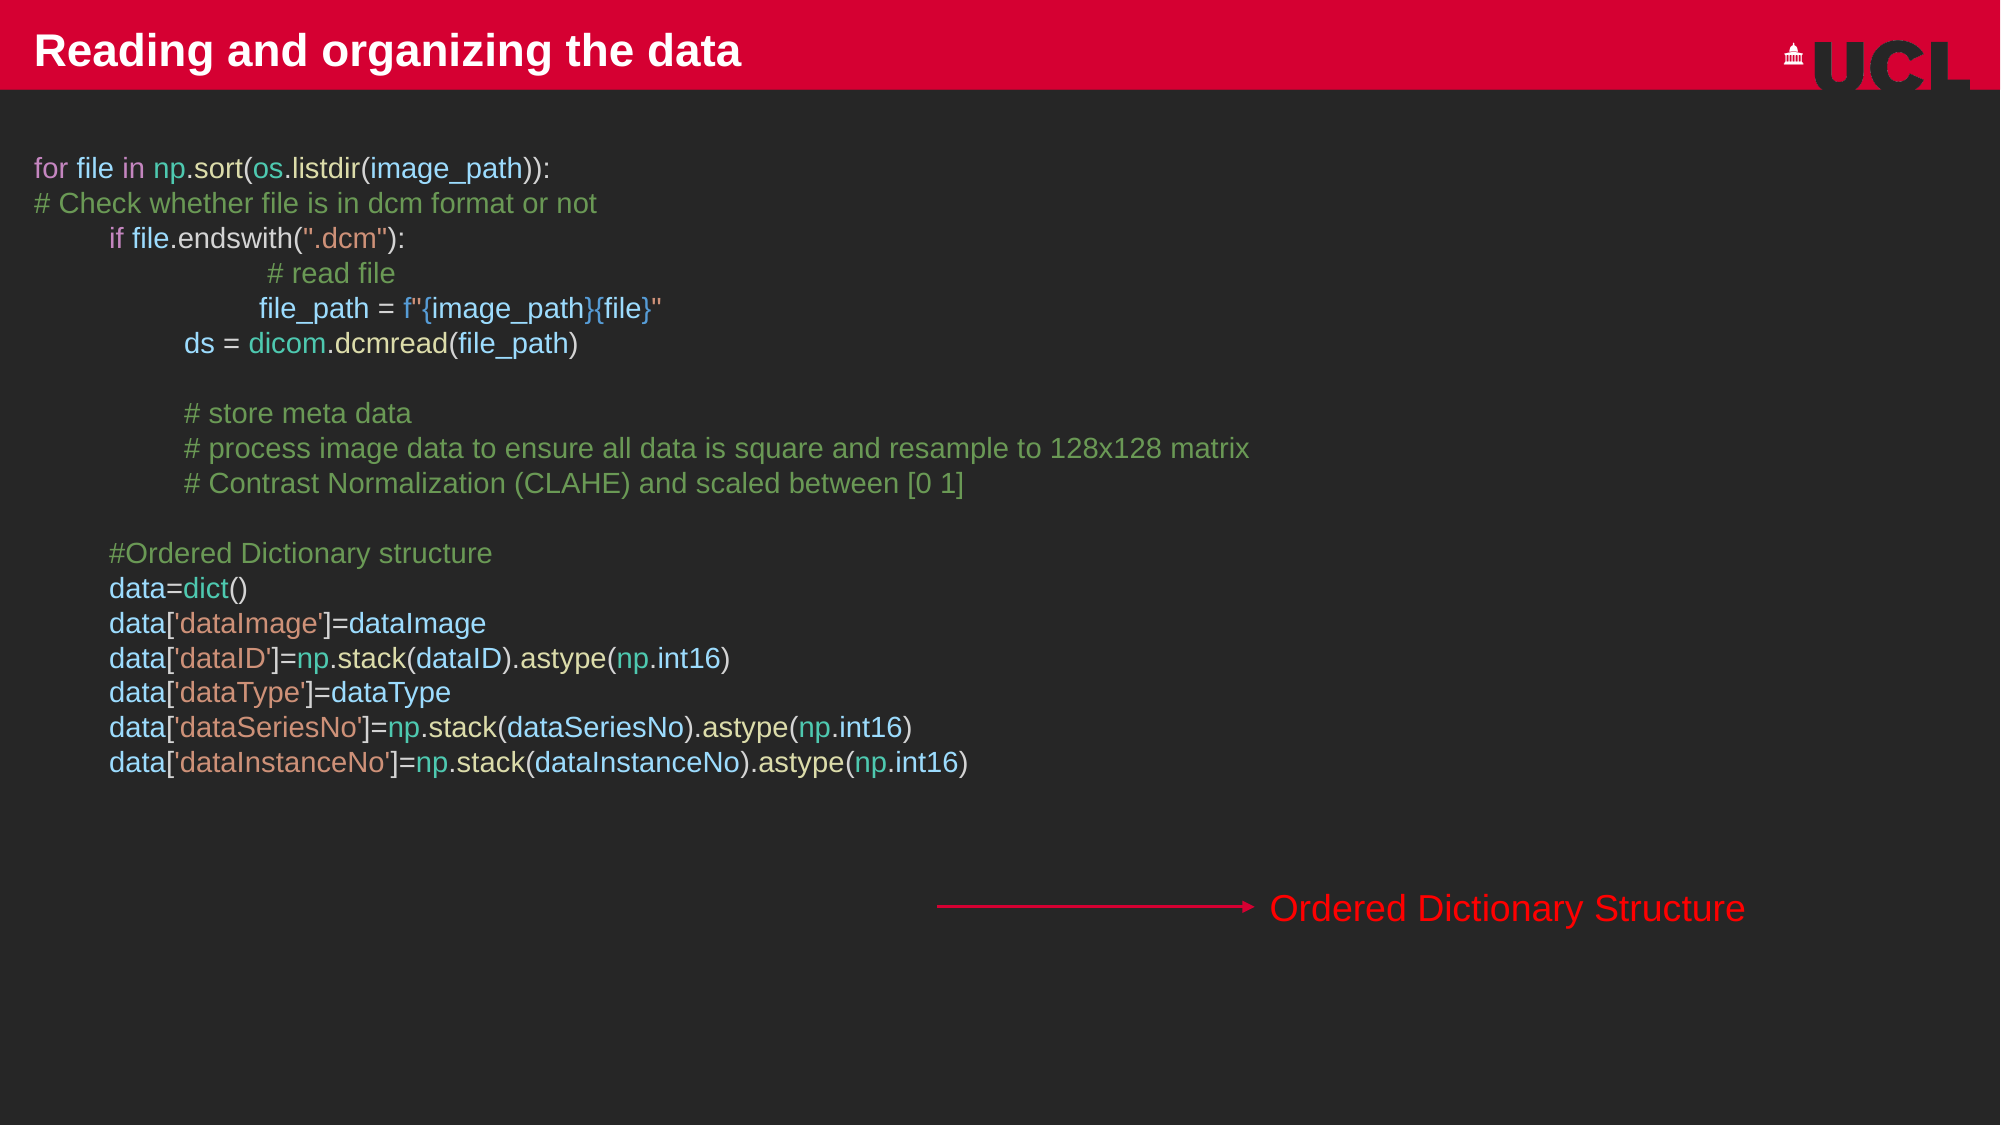

Reading and organizing the data
for file in np.sort(os.listdir(image_path)):
# Check whether file is in dcm format or not
if file.endswith(".dcm"):
	 # read file
	file_path = f"{image_path}{file}"
ds = dicom.dcmread(file_path)

# store meta data # process image data to ensure all data is square and resample to 128x128 matrix
# Contrast Normalization (CLAHE) and scaled between [0 1]
#Ordered Dictionary structure
data=dict()
data['dataImage']=dataImage
data['dataID']=np.stack(dataID).astype(np.int16)
data['dataType']=dataType
data['dataSeriesNo']=np.stack(dataSeriesNo).astype(np.int16)
data['dataInstanceNo']=np.stack(dataInstanceNo).astype(np.int16)
Ordered Dictionary Structure